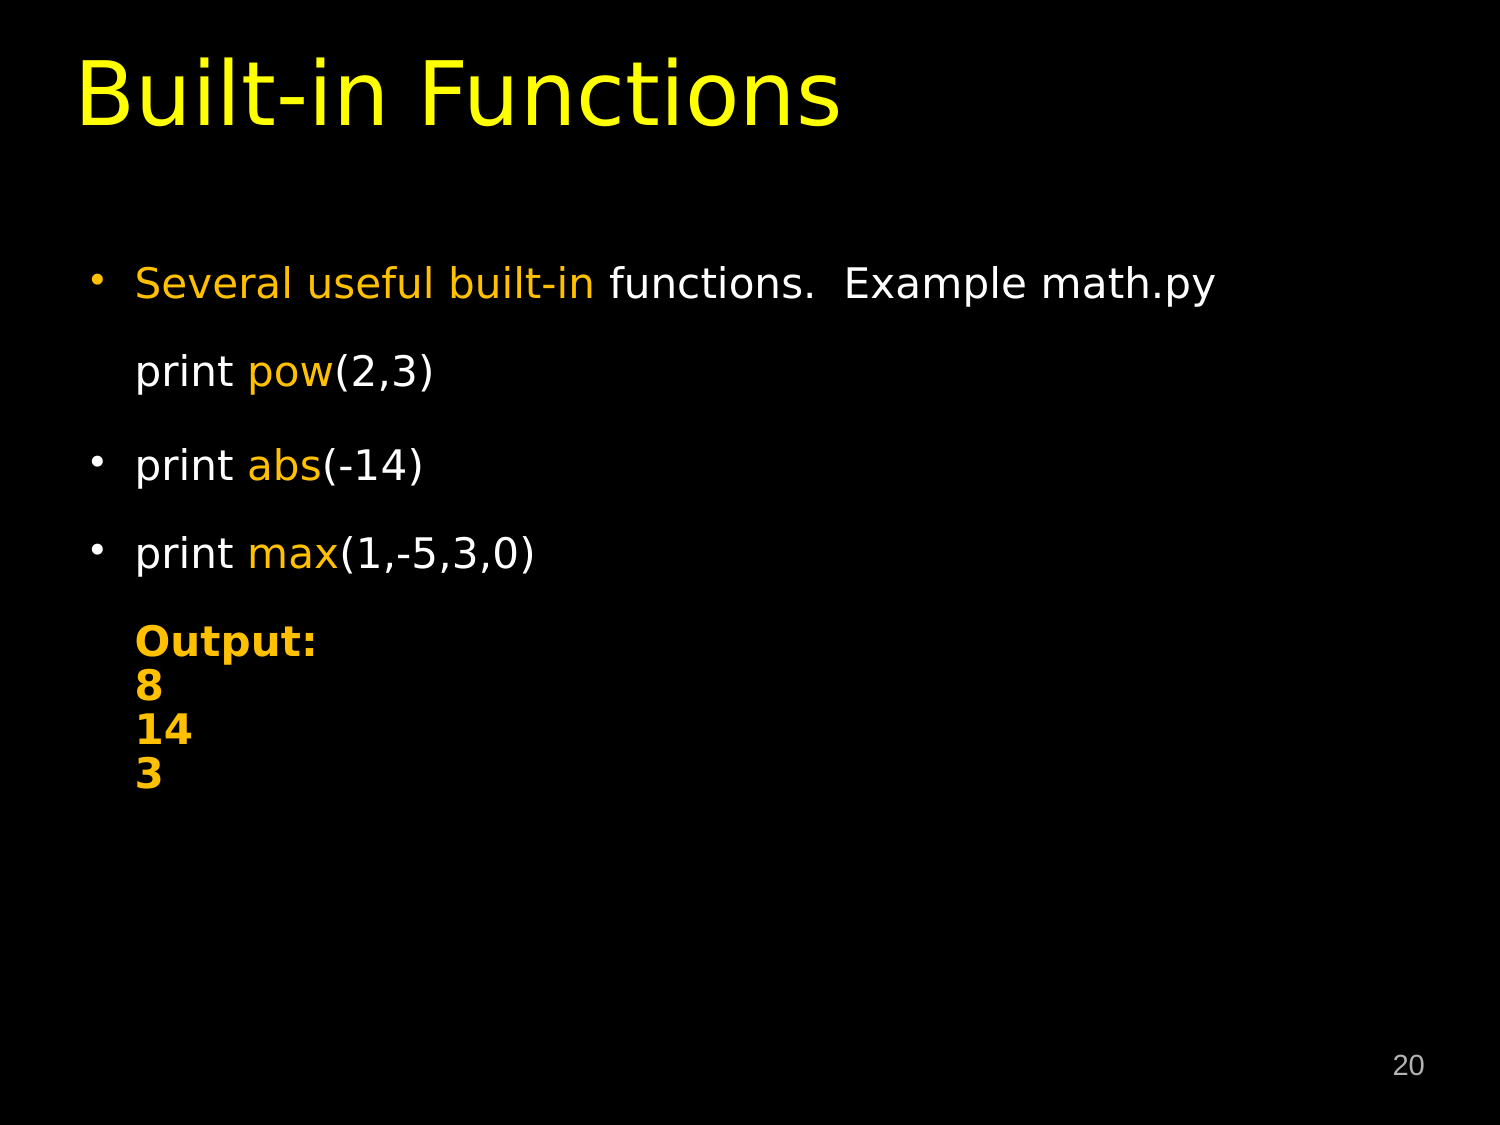

# Built-in Functions
Several useful built-in functions.  Example math.py
print pow(2,3)
print abs(-14)
print max(1,-5,3,0)
Output:
8
14
3
20